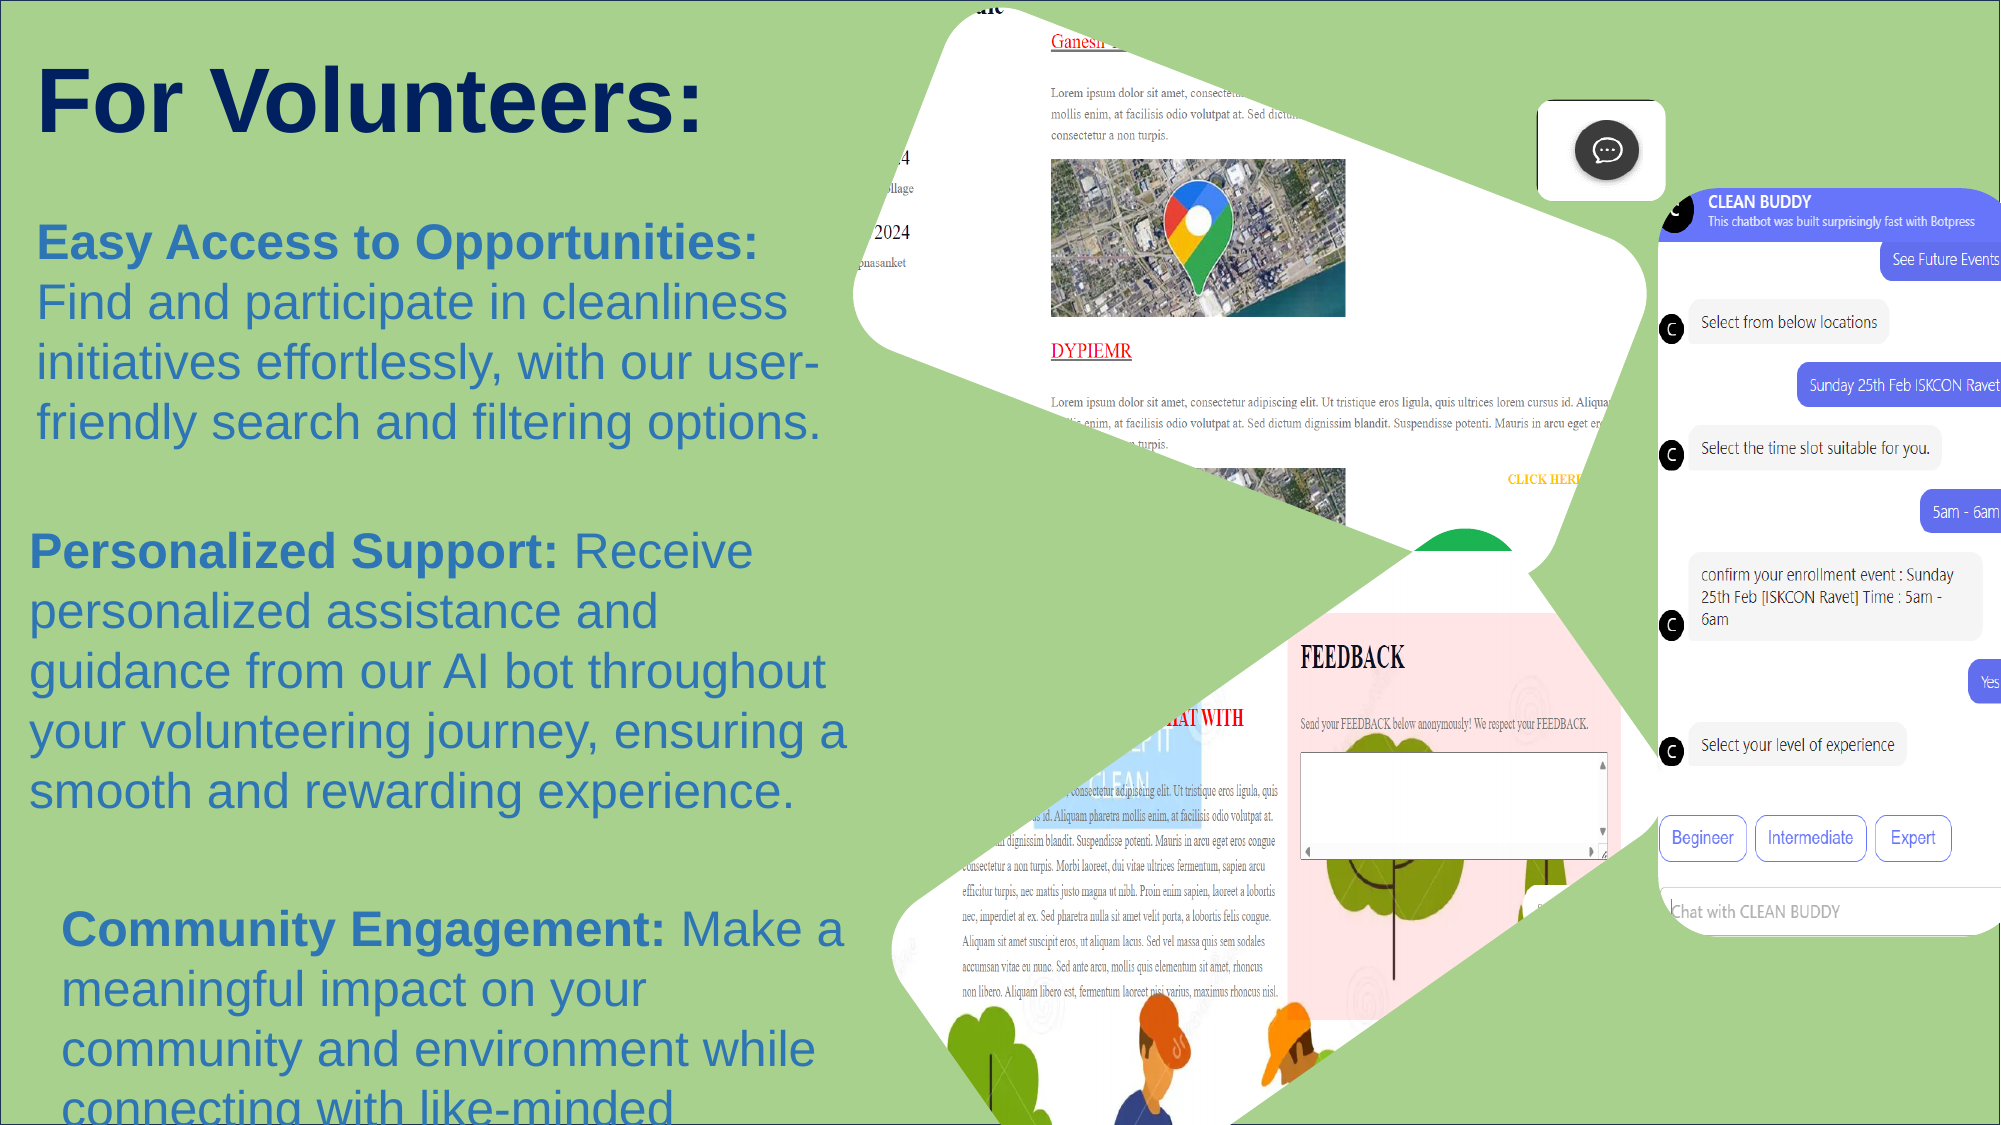

For Volunteers:

Easy Access to Opportunities: Find and participate in cleanliness initiatives effortlessly, with our user-friendly search and filtering options.

Personalized Support: Receive personalized assistance and guidance from our AI bot throughout your volunteering journey, ensuring a smooth and rewarding experience.

Community Engagement: Make a meaningful impact on your community and environment while connecting with like-minded cleaners.